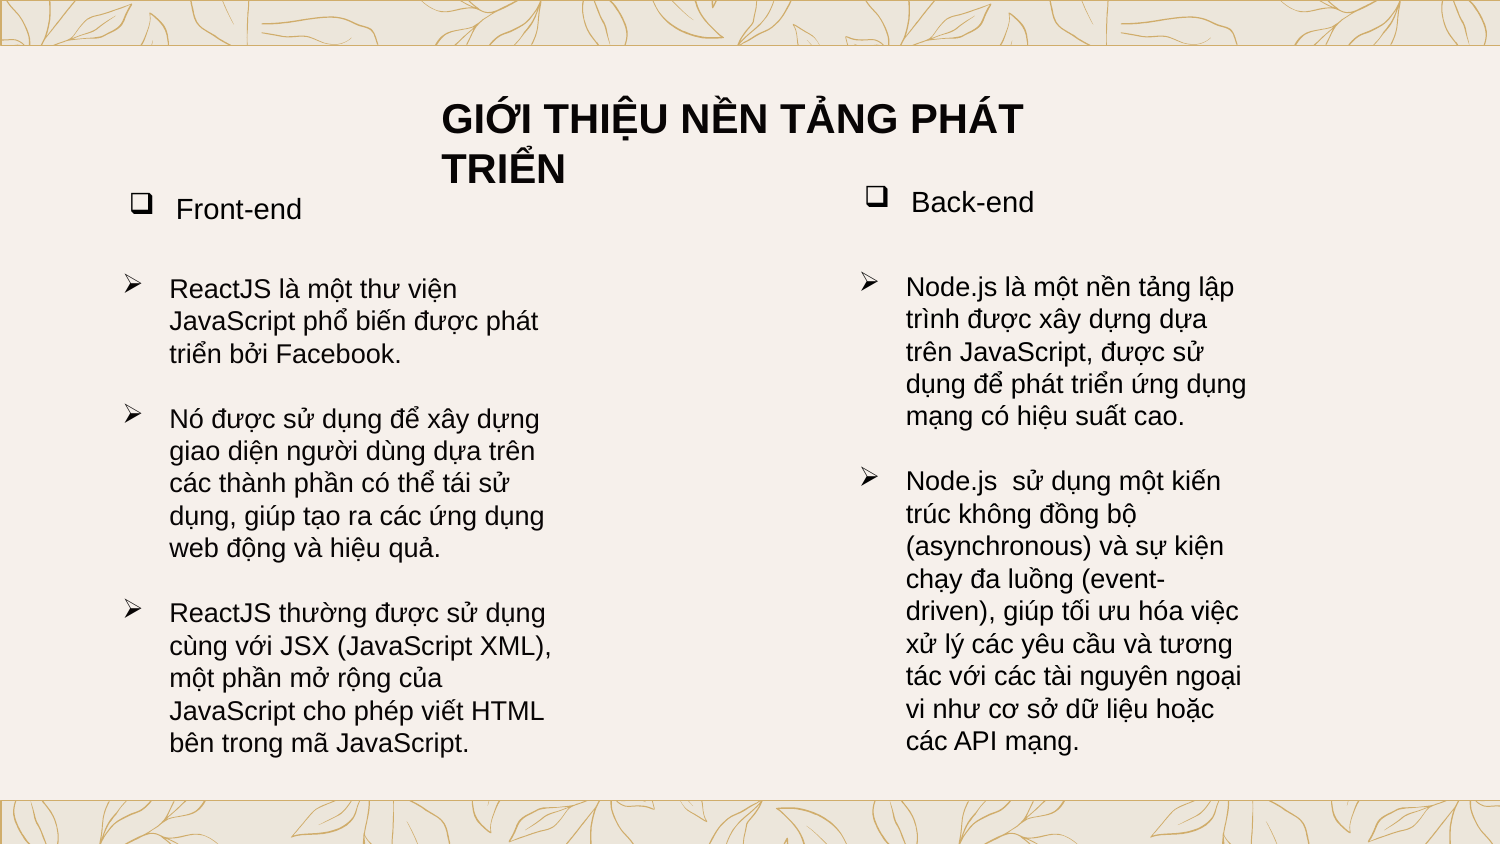

# GIỚI THIỆU NỀN TẢNG PHÁT TRIỂN
Back-end
Front-end
Node.js là một nền tảng lập trình được xây dựng dựa trên JavaScript, được sử dụng để phát triển ứng dụng mạng có hiệu suất cao.

Node.js  sử dụng một kiến trúc không đồng bộ (asynchronous) và sự kiện chạy đa luồng (event-driven), giúp tối ưu hóa việc xử lý các yêu cầu và tương tác với các tài nguyên ngoại vi như cơ sở dữ liệu hoặc các API mạng.
ReactJS là một thư viện JavaScript phổ biến được phát triển bởi Facebook.

Nó được sử dụng để xây dựng giao diện người dùng dựa trên các thành phần có thể tái sử dụng, giúp tạo ra các ứng dụng web động và hiệu quả.

ReactJS thường được sử dụng cùng với JSX (JavaScript XML), một phần mở rộng của JavaScript cho phép viết HTML bên trong mã JavaScript.